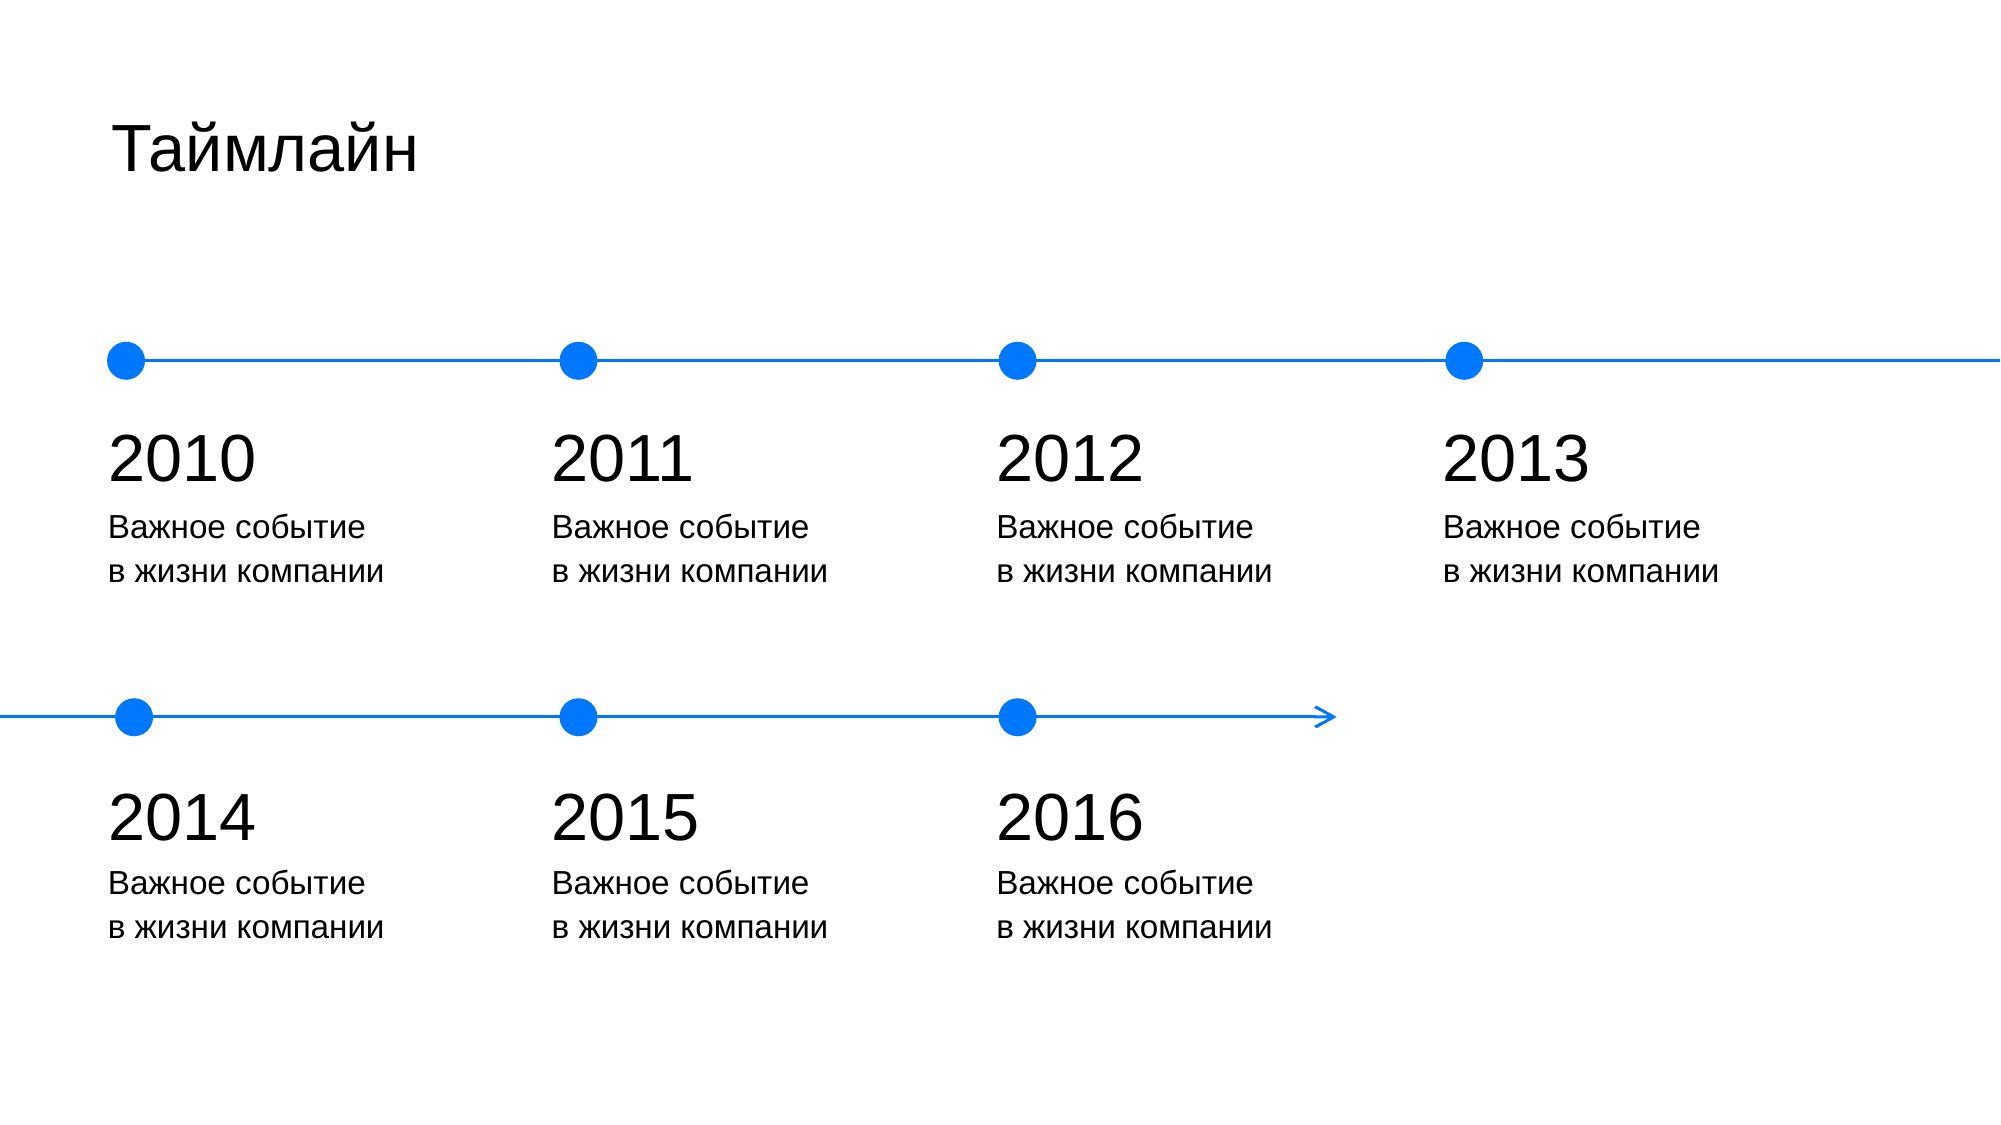

# Таймлайн

2010
2011
2012
2013
Важное событие
в жизни компании
Важное событие
в жизни компании
Важное событие
в жизни компании
Важное событие
в жизни компании

2014
2015
2016
Важное событие
в жизни компании
Важное событие
в жизни компании
Важное событие
в жизни компании